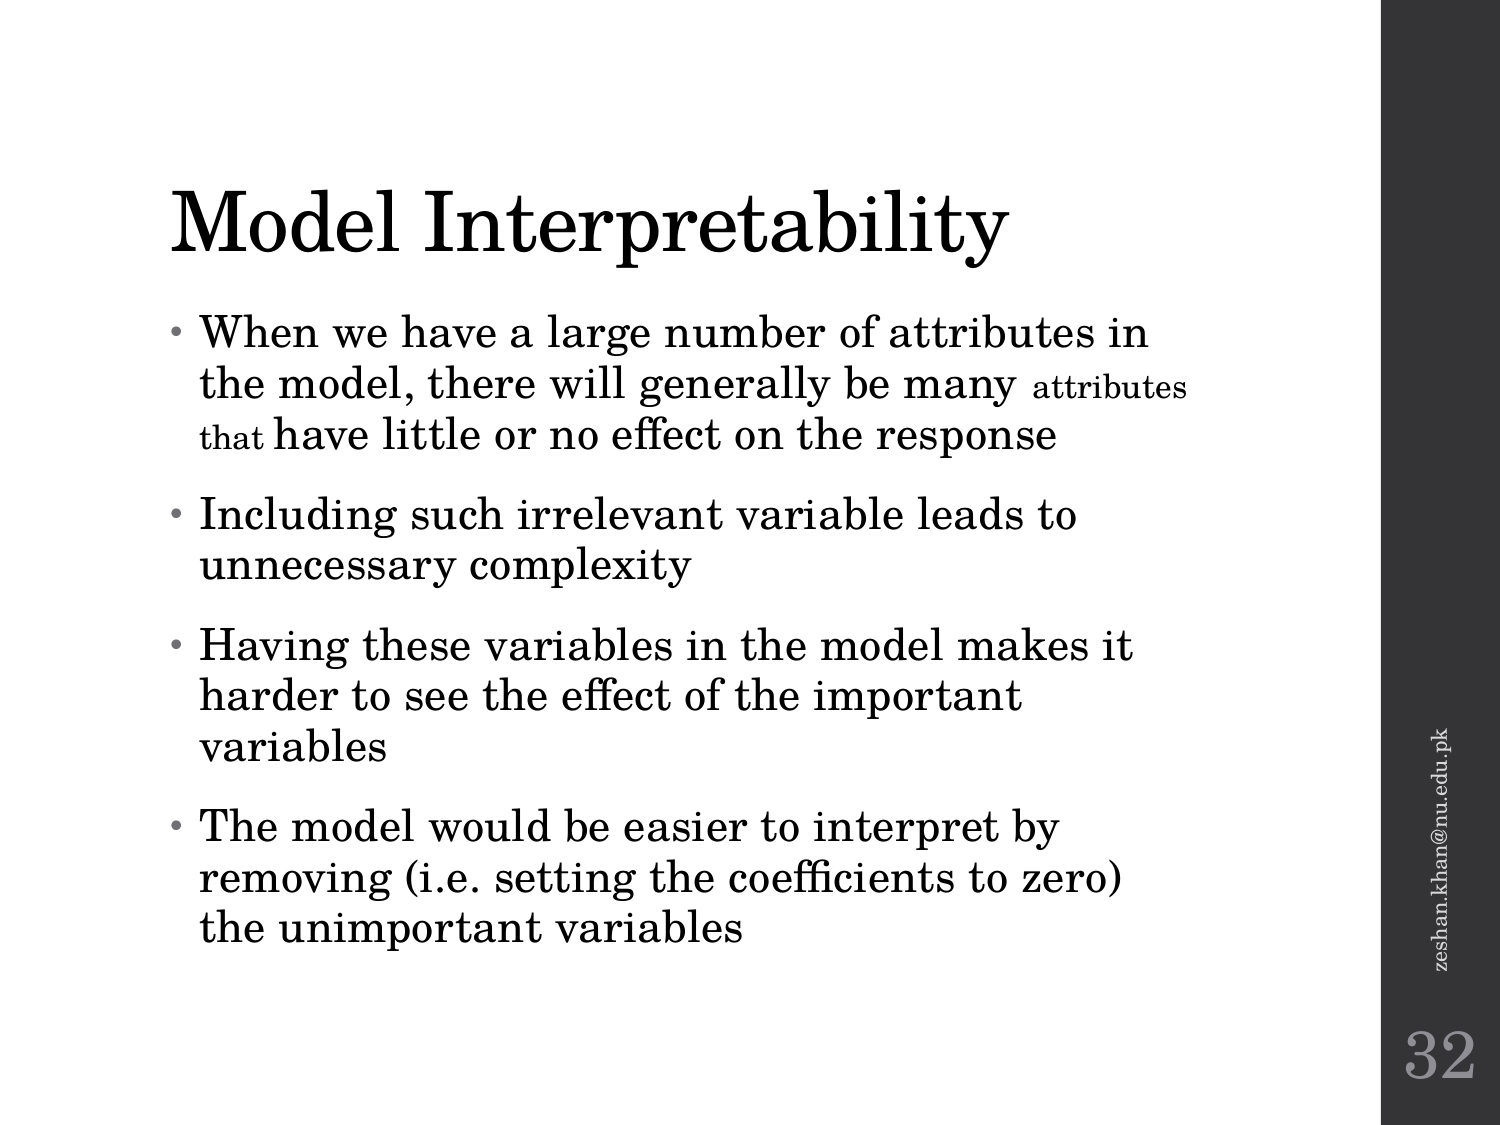

# Model Interpretability
When we have a large number of attributes in the model, there will generally be many attributes that have little or no effect on the response
Including such irrelevant variable leads to unnecessary complexity
Having these variables in the model makes it harder to see the effect of the important variables
The model would be easier to interpret by removing (i.e. setting the coefficients to zero) the unimportant variables
zeshan.khan@nu.edu.pk
32